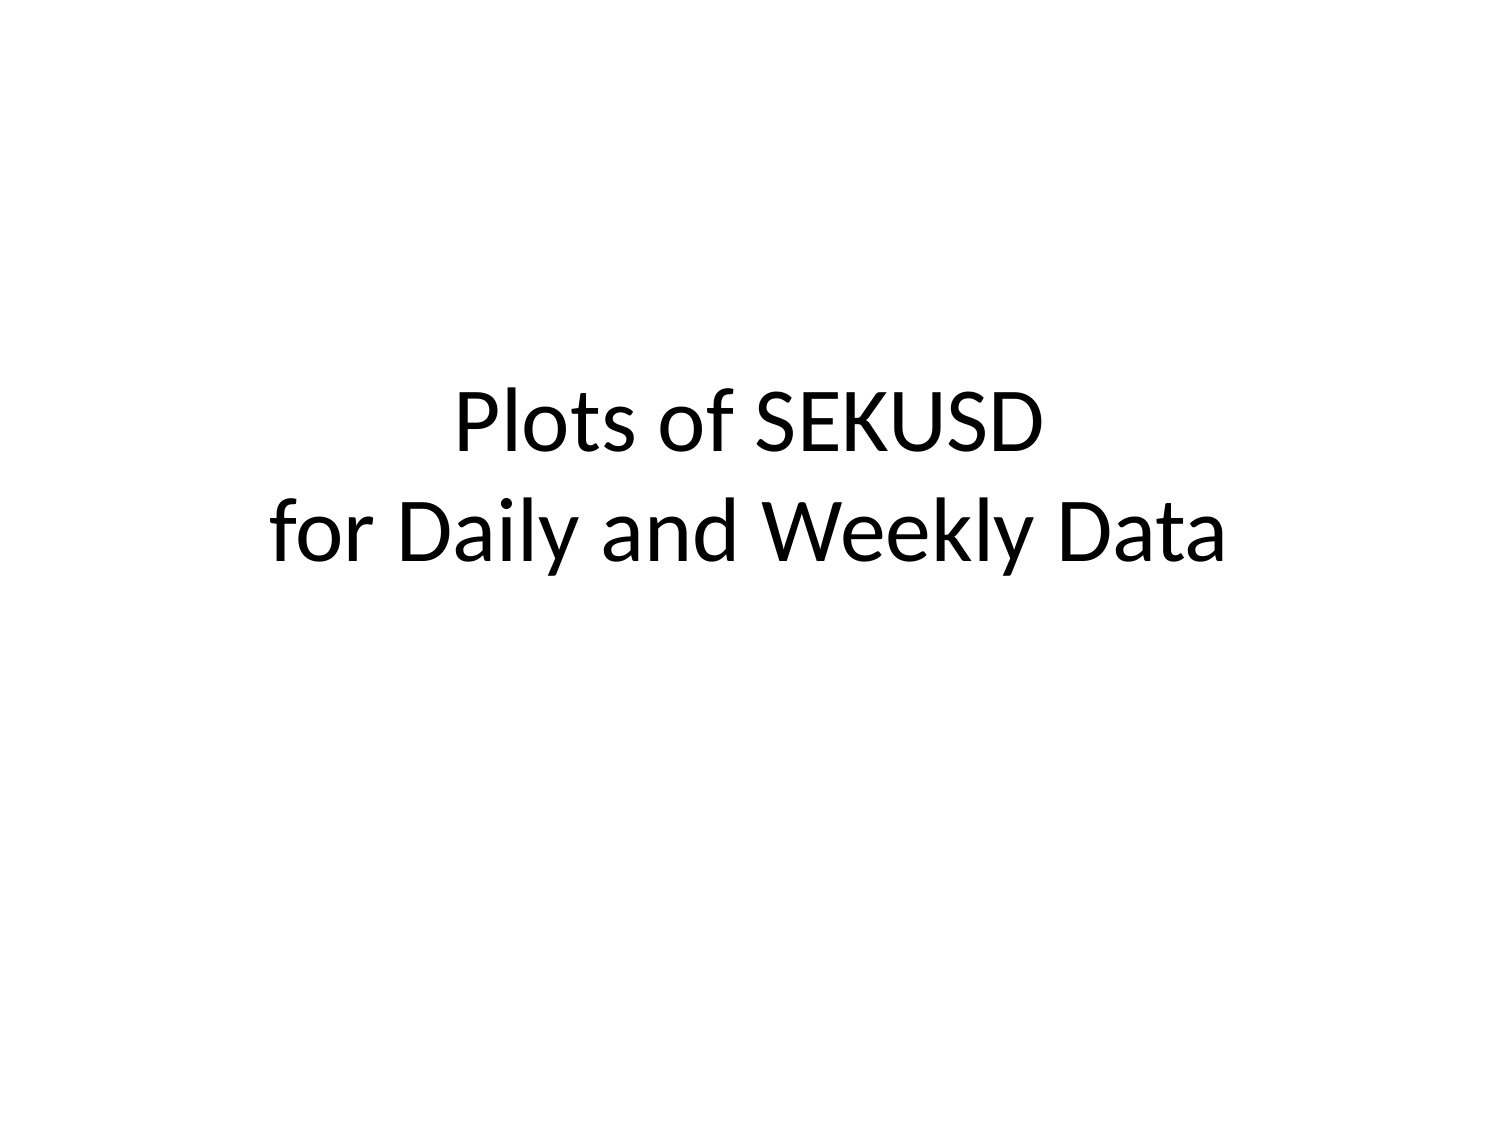

# Plots of SEKUSD for Daily and Weekly Data